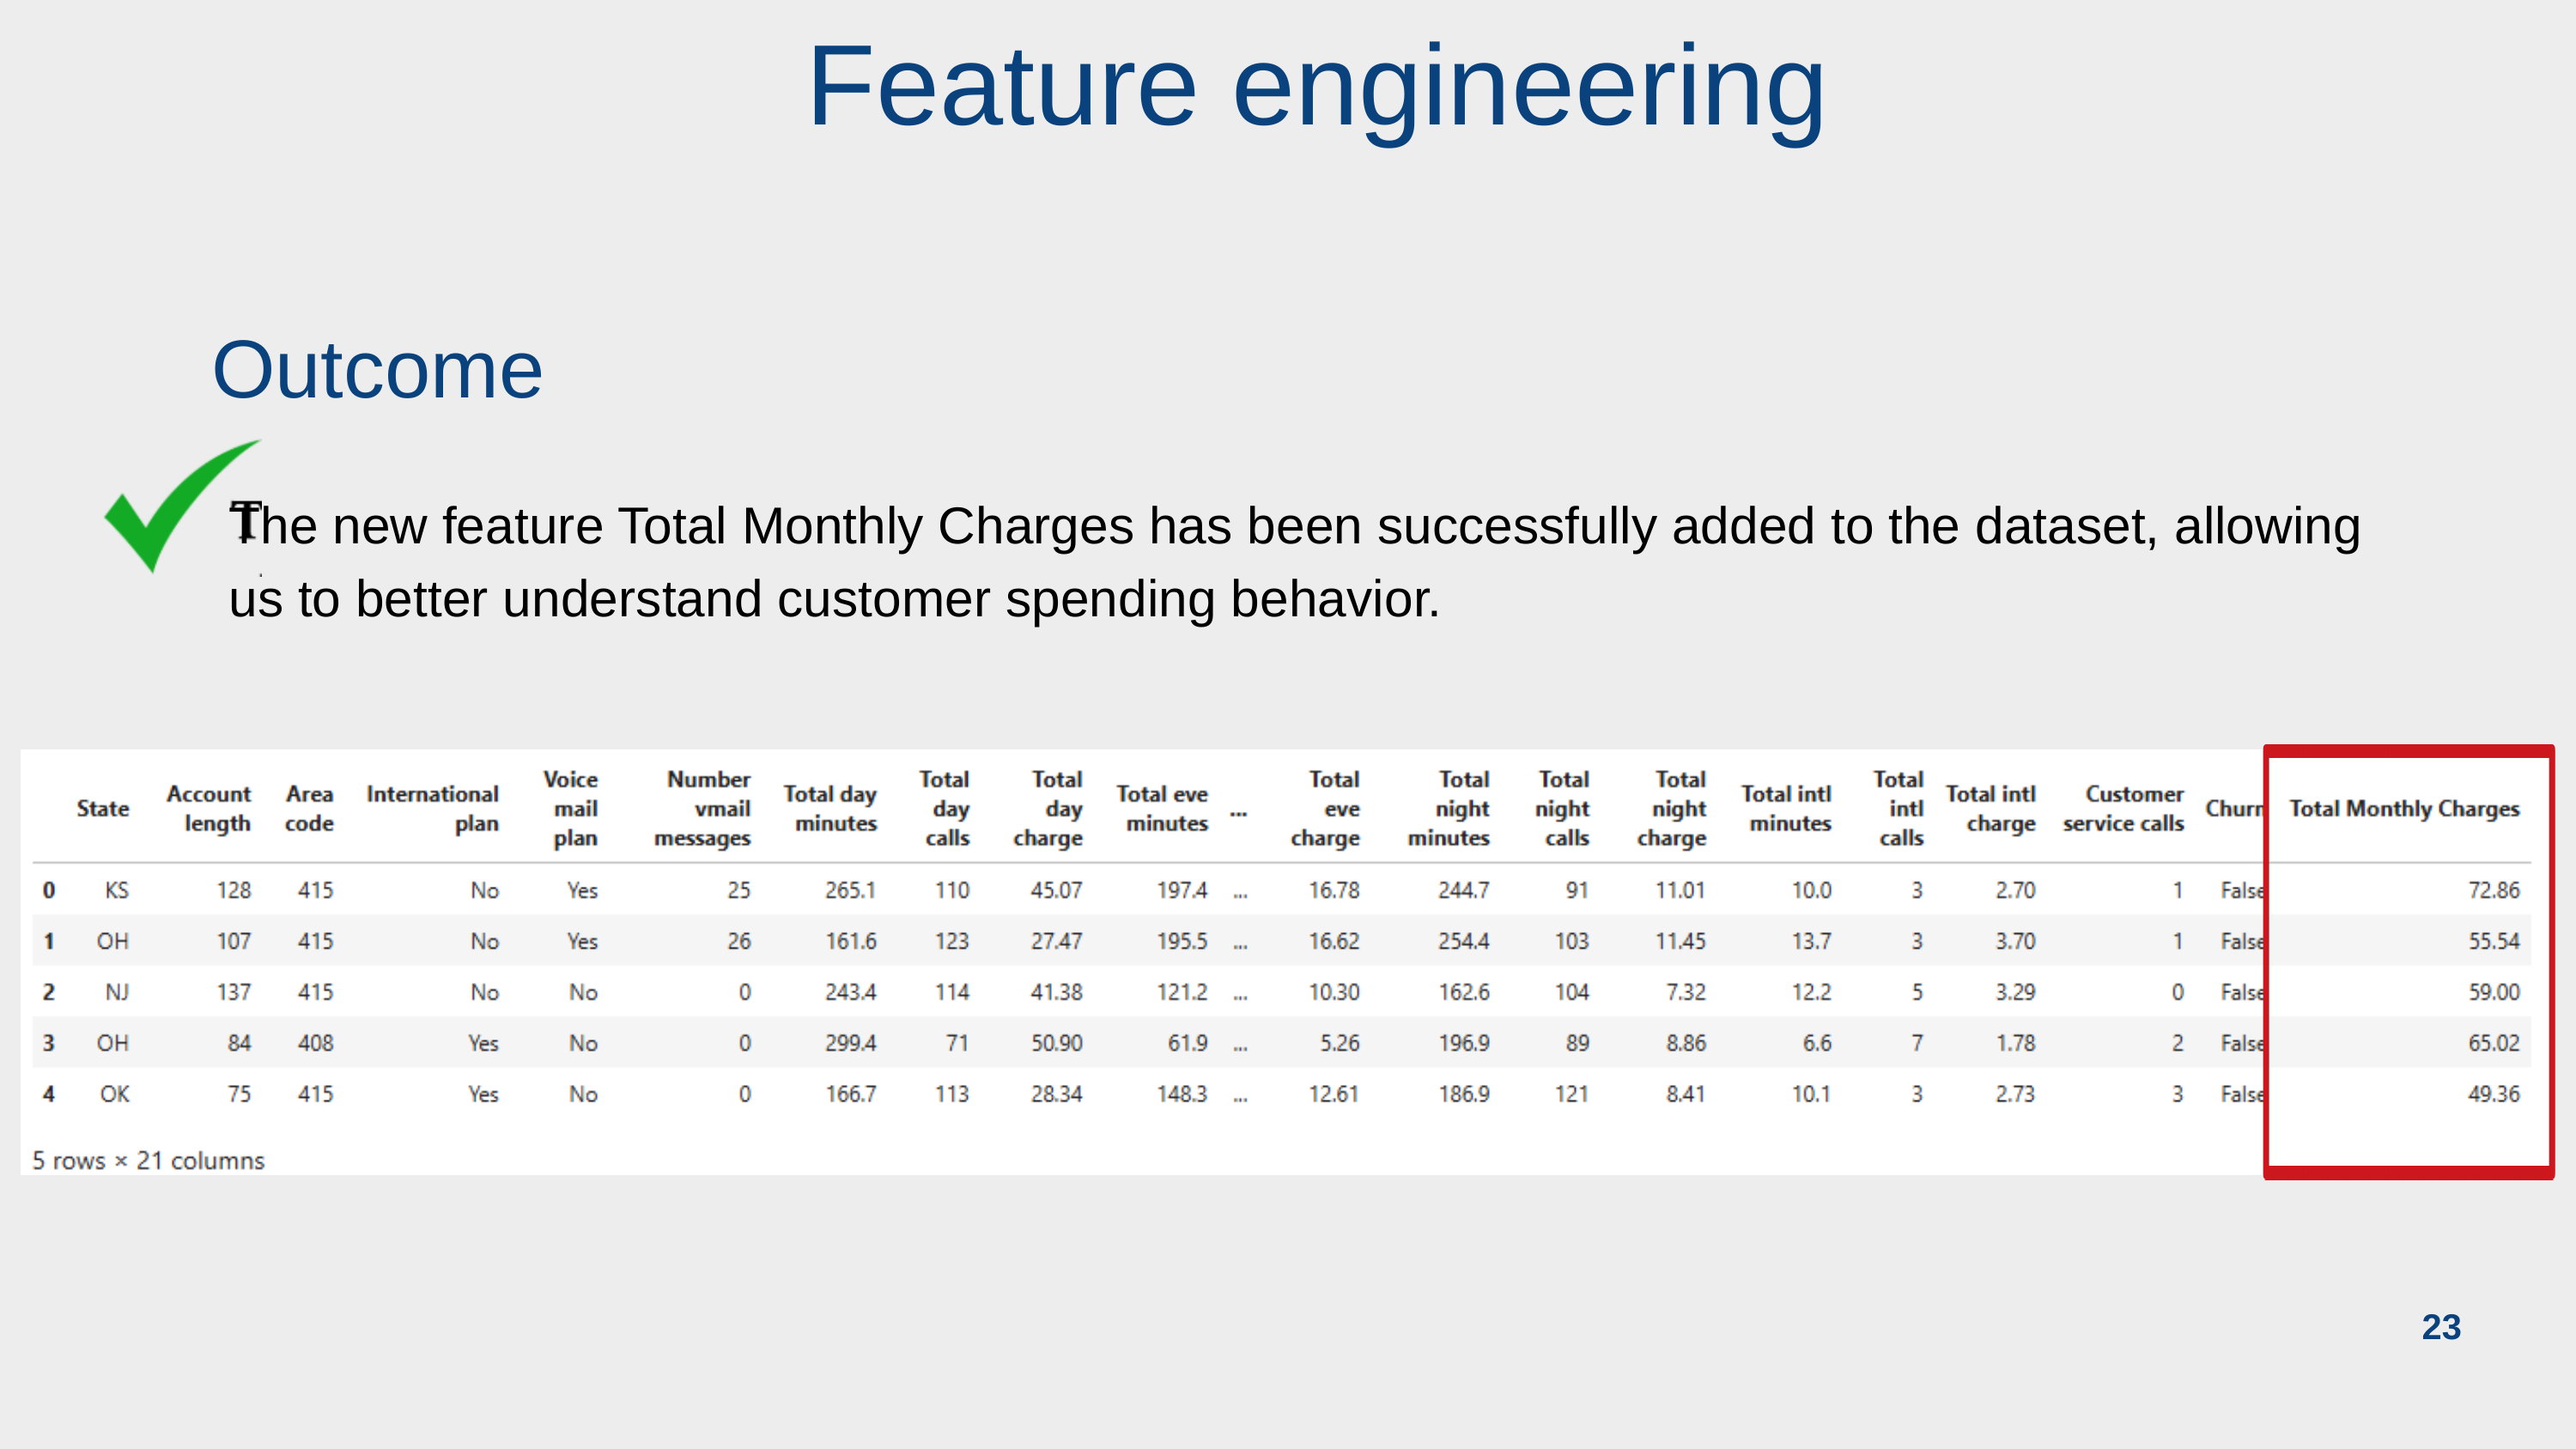

Feature engineering

Outcome

The new feature Total Monthly Charges has been successfully added to the dataset, allowing us to better understand customer spending behavior.

23